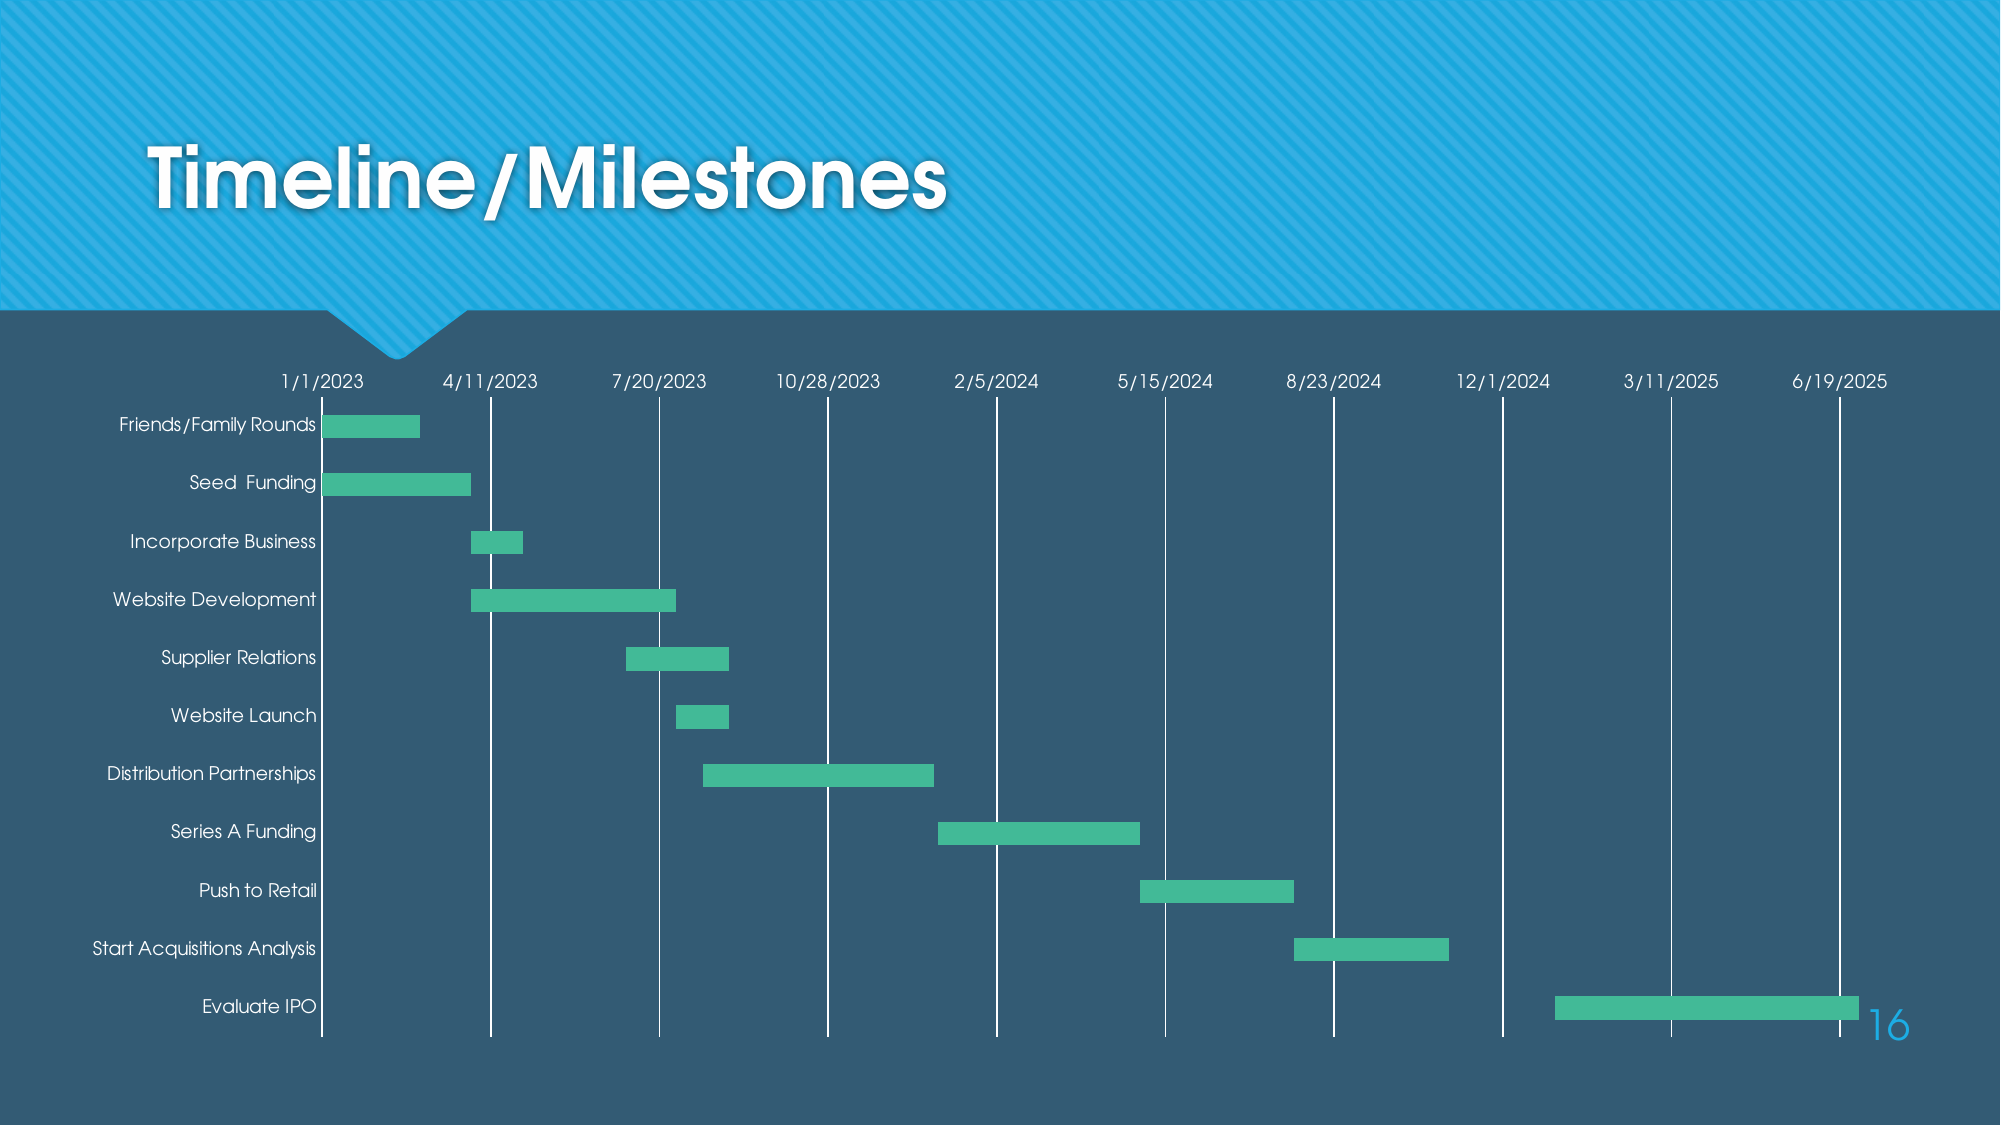

# Timeline/Milestones

### Chart

| Category |  |  |
|---|---|---|
| Friends/Family Rounds | 44927.0 | 58.0 |
| Seed  Funding | 44927.0 | 88.0 |
| Incorporate Business | 45015.0 | 31.0 |
| Website Development | 45015.0 | 122.0 |
| Supplier Relations | 45107.0 | 61.0 |
| Website Launch | 45137.0 | 31.0 |
| Distribution Partnerships | 45153.0 | 137.0 |
| Series A Funding | 45292.0 | 120.0 |
| Push to Retail | 45412.0 | 91.0 |
| Start Acquisitions Analysis | 45503.0 | 92.0 |
| Evaluate IPO | 45658.0 | 180.0 |
16